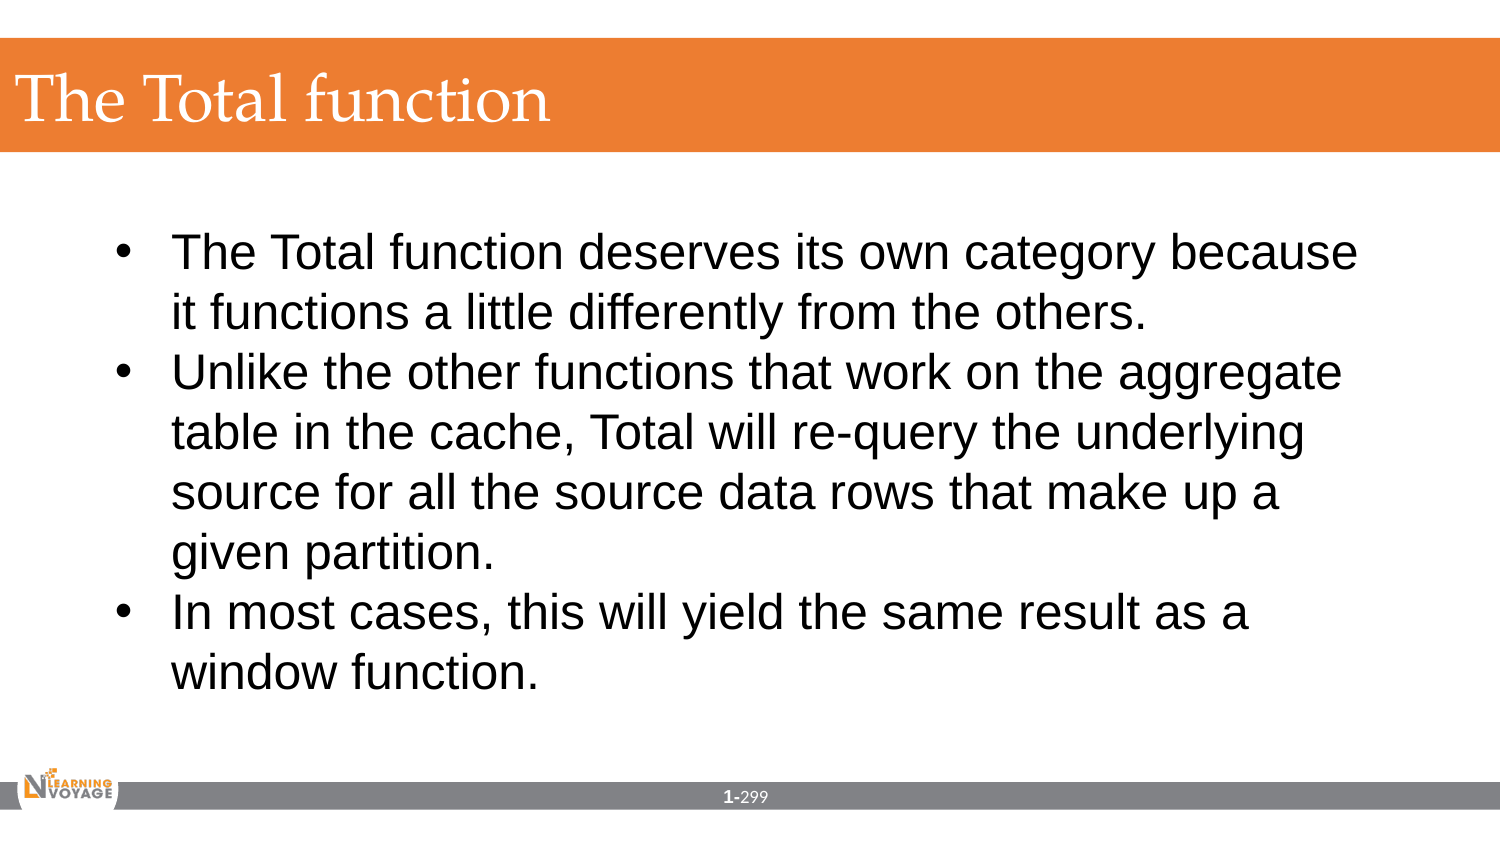

The Total function
The Total function deserves its own category because it functions a little differently from the others.
Unlike the other functions that work on the aggregate table in the cache, Total will re-query the underlying source for all the source data rows that make up a given partition.
In most cases, this will yield the same result as a window function.
1-299